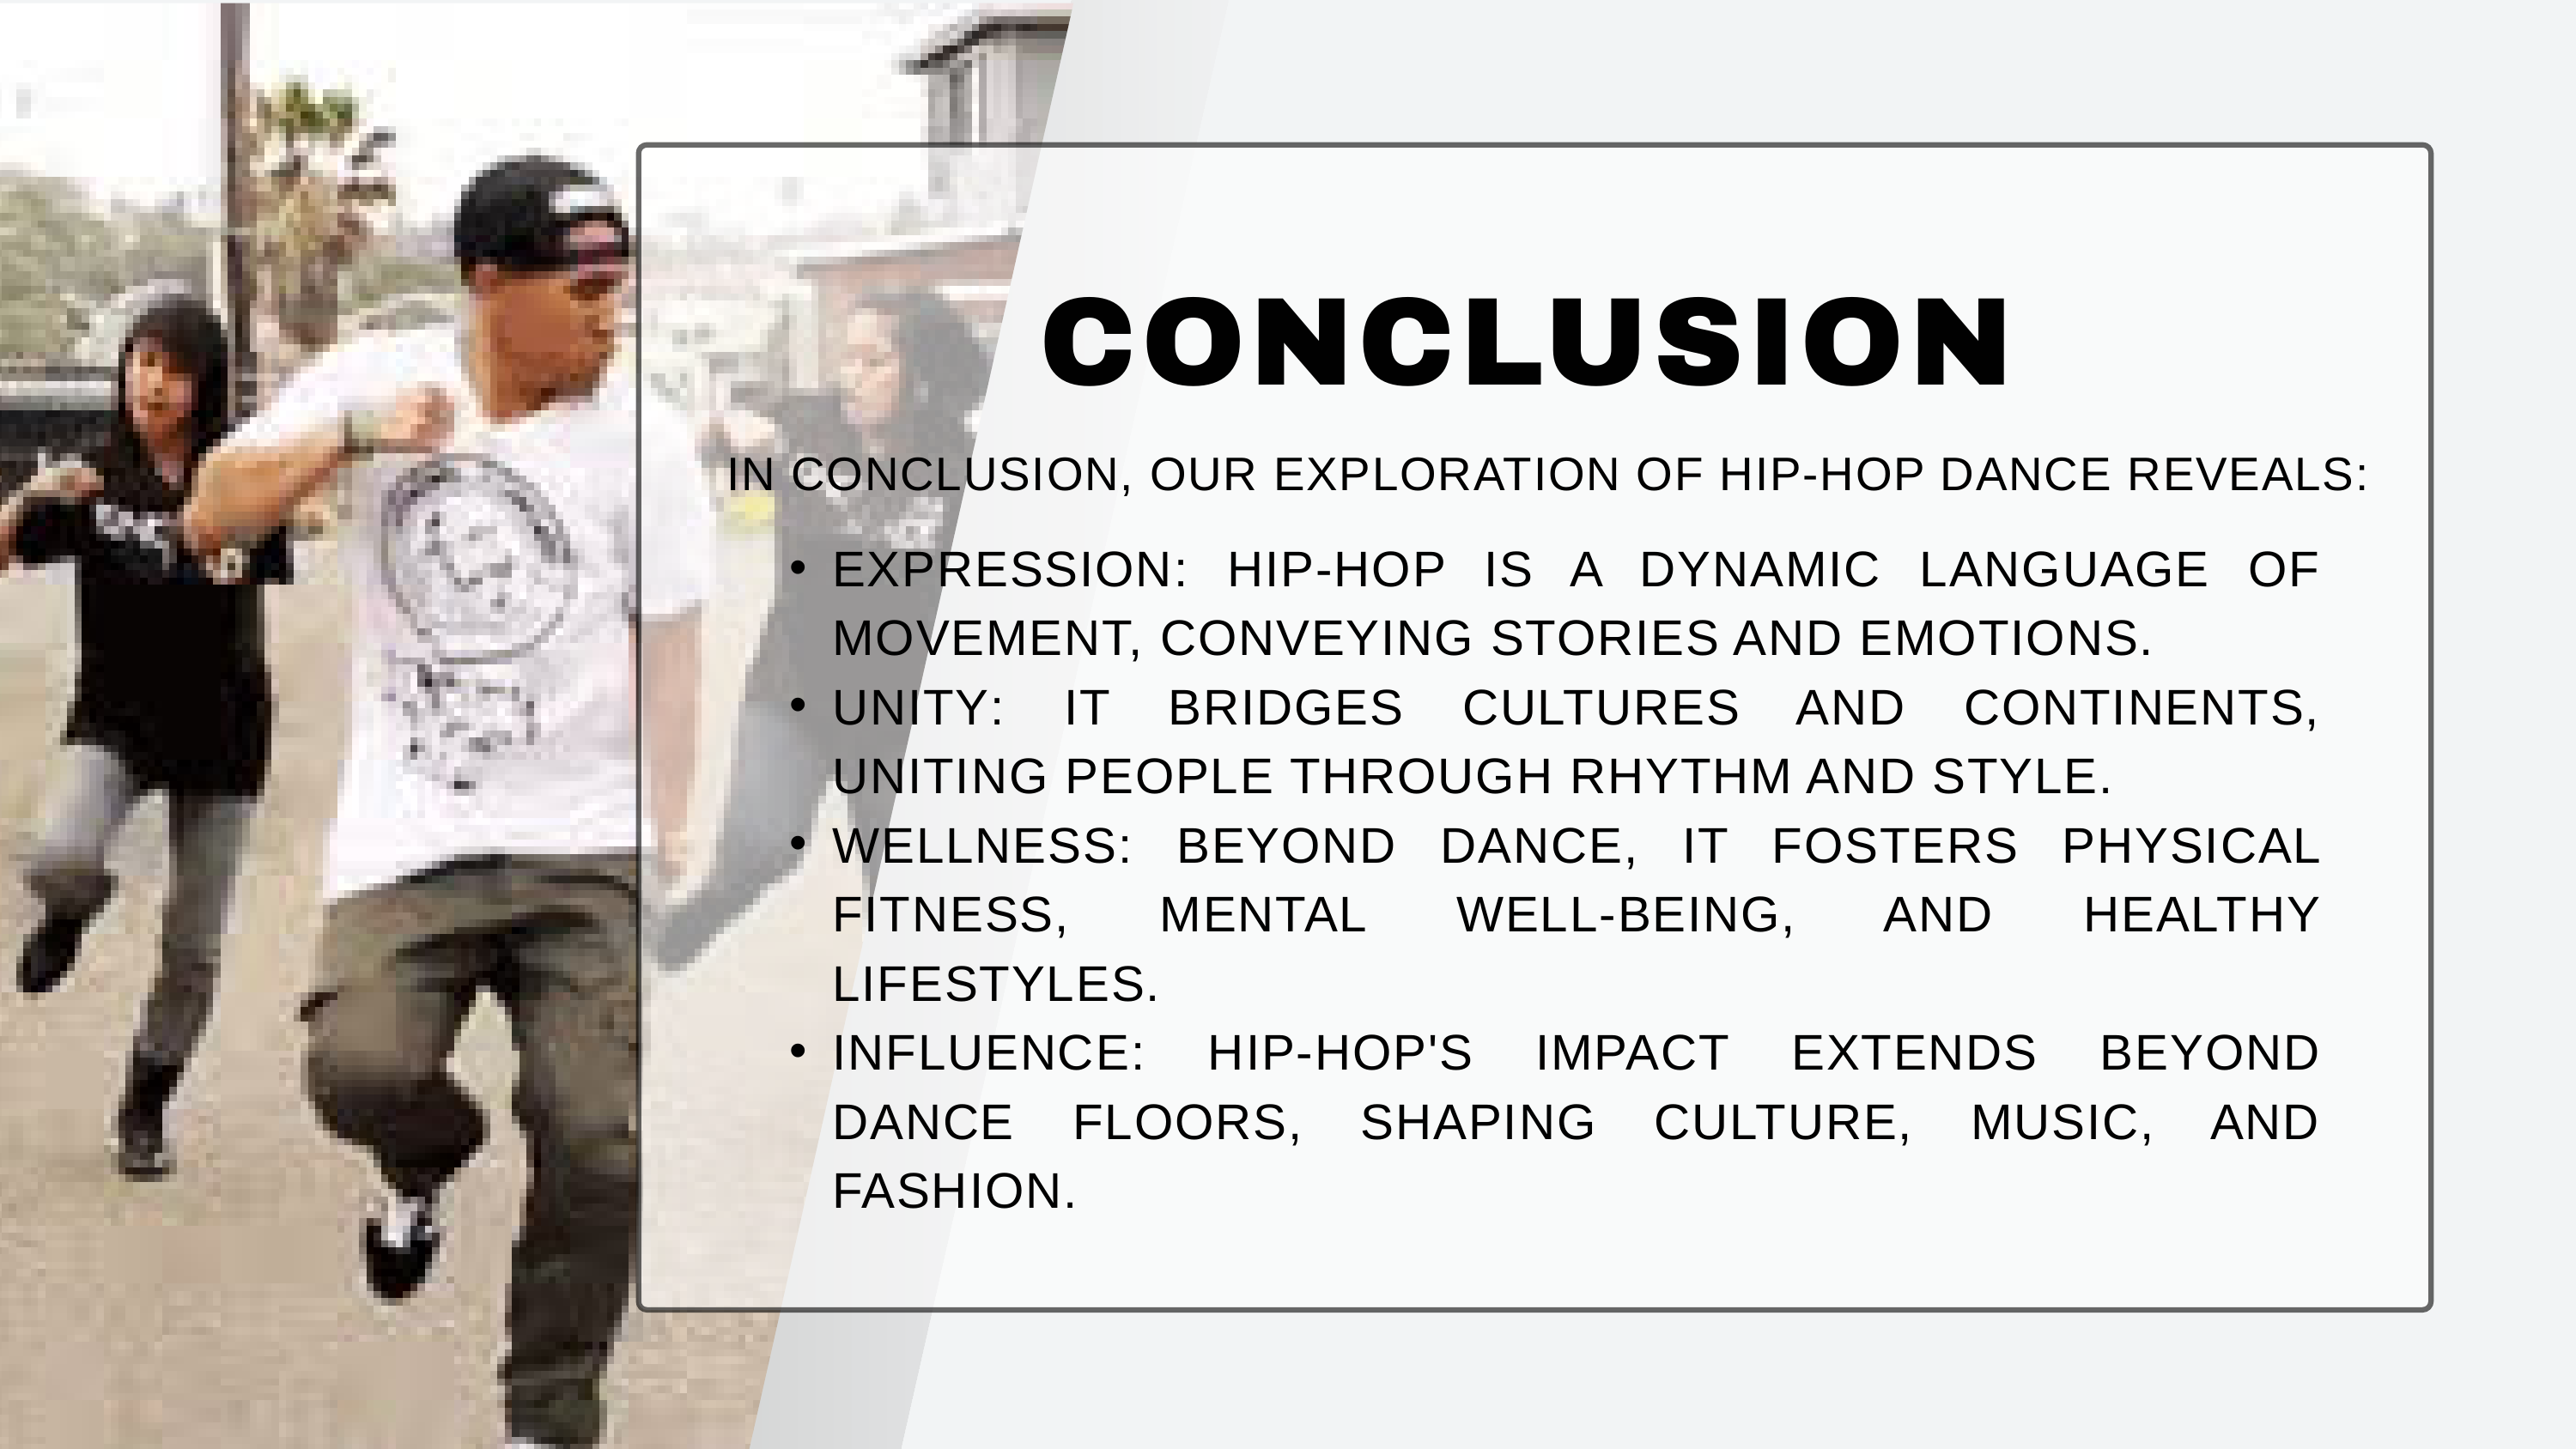

CONCLUSION
IN CONCLUSION, OUR EXPLORATION OF HIP-HOP DANCE REVEALS:
EXPRESSION: HIP-HOP IS A DYNAMIC LANGUAGE OF MOVEMENT, CONVEYING STORIES AND EMOTIONS.
UNITY: IT BRIDGES CULTURES AND CONTINENTS, UNITING PEOPLE THROUGH RHYTHM AND STYLE.
WELLNESS: BEYOND DANCE, IT FOSTERS PHYSICAL FITNESS, MENTAL WELL-BEING, AND HEALTHY LIFESTYLES.
INFLUENCE: HIP-HOP'S IMPACT EXTENDS BEYOND DANCE FLOORS, SHAPING CULTURE, MUSIC, AND FASHION.